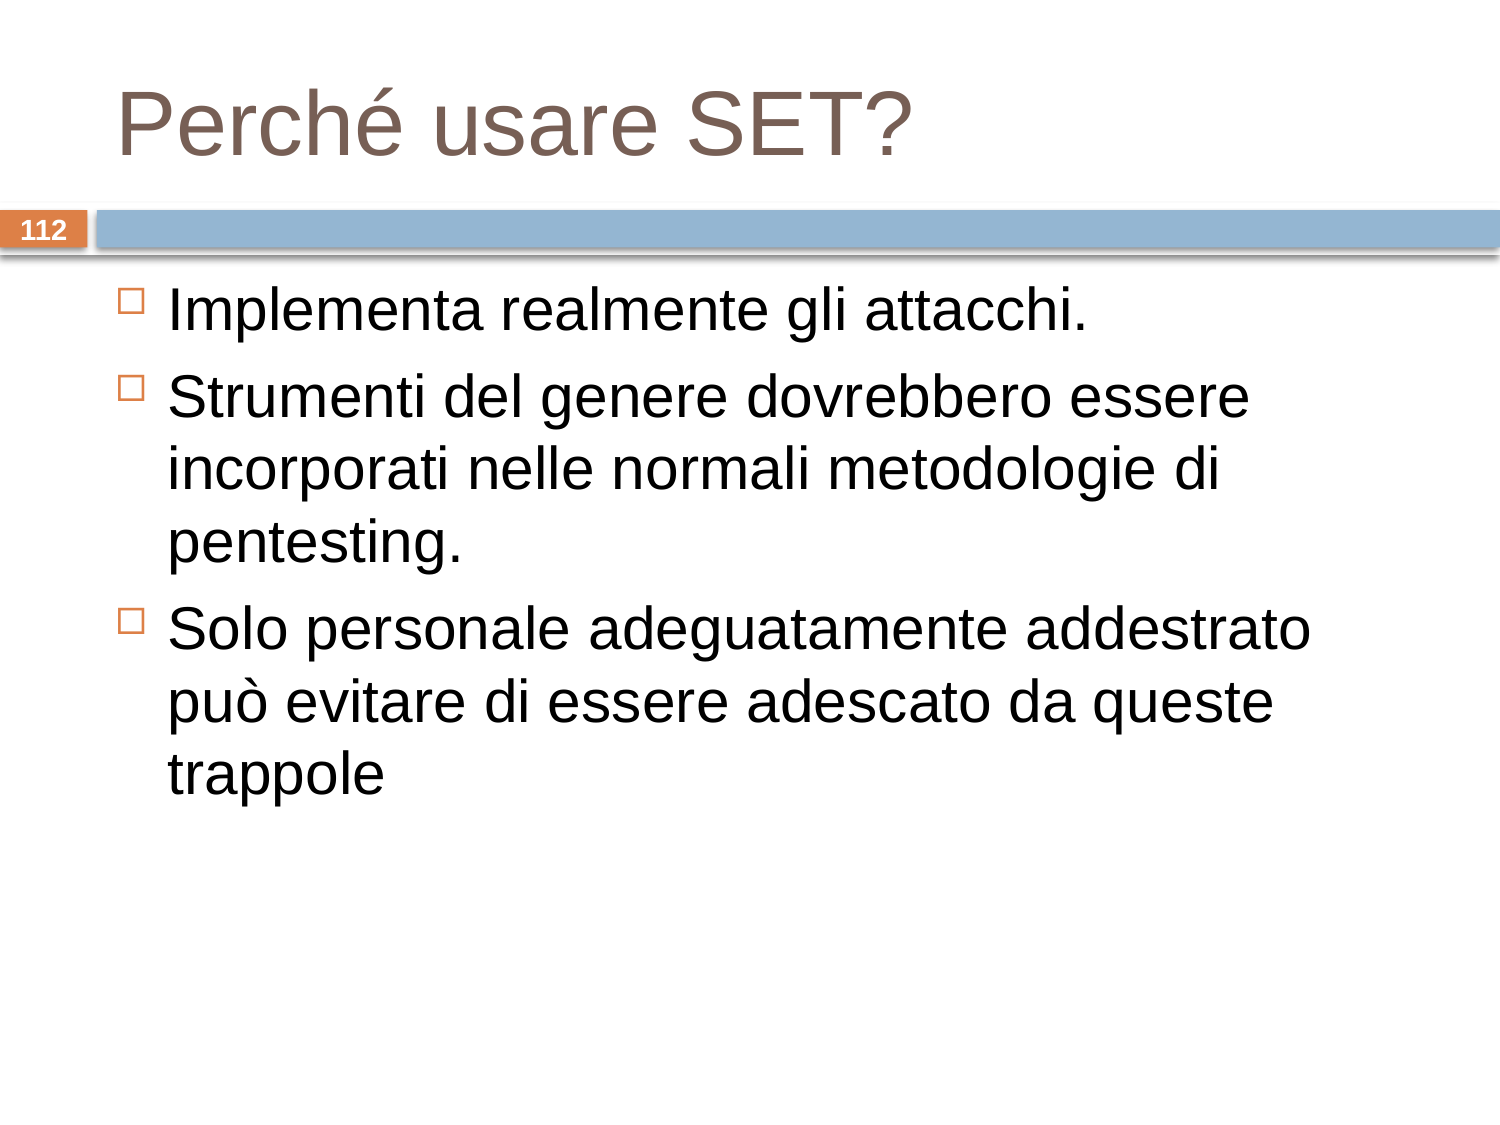

# Perché usare SET?
112
Implementa realmente gli attacchi.
Strumenti del genere dovrebbero essere incorporati nelle normali metodologie di pentesting.
Solo personale adeguatamente addestrato può evitare di essere adescato da queste trappole